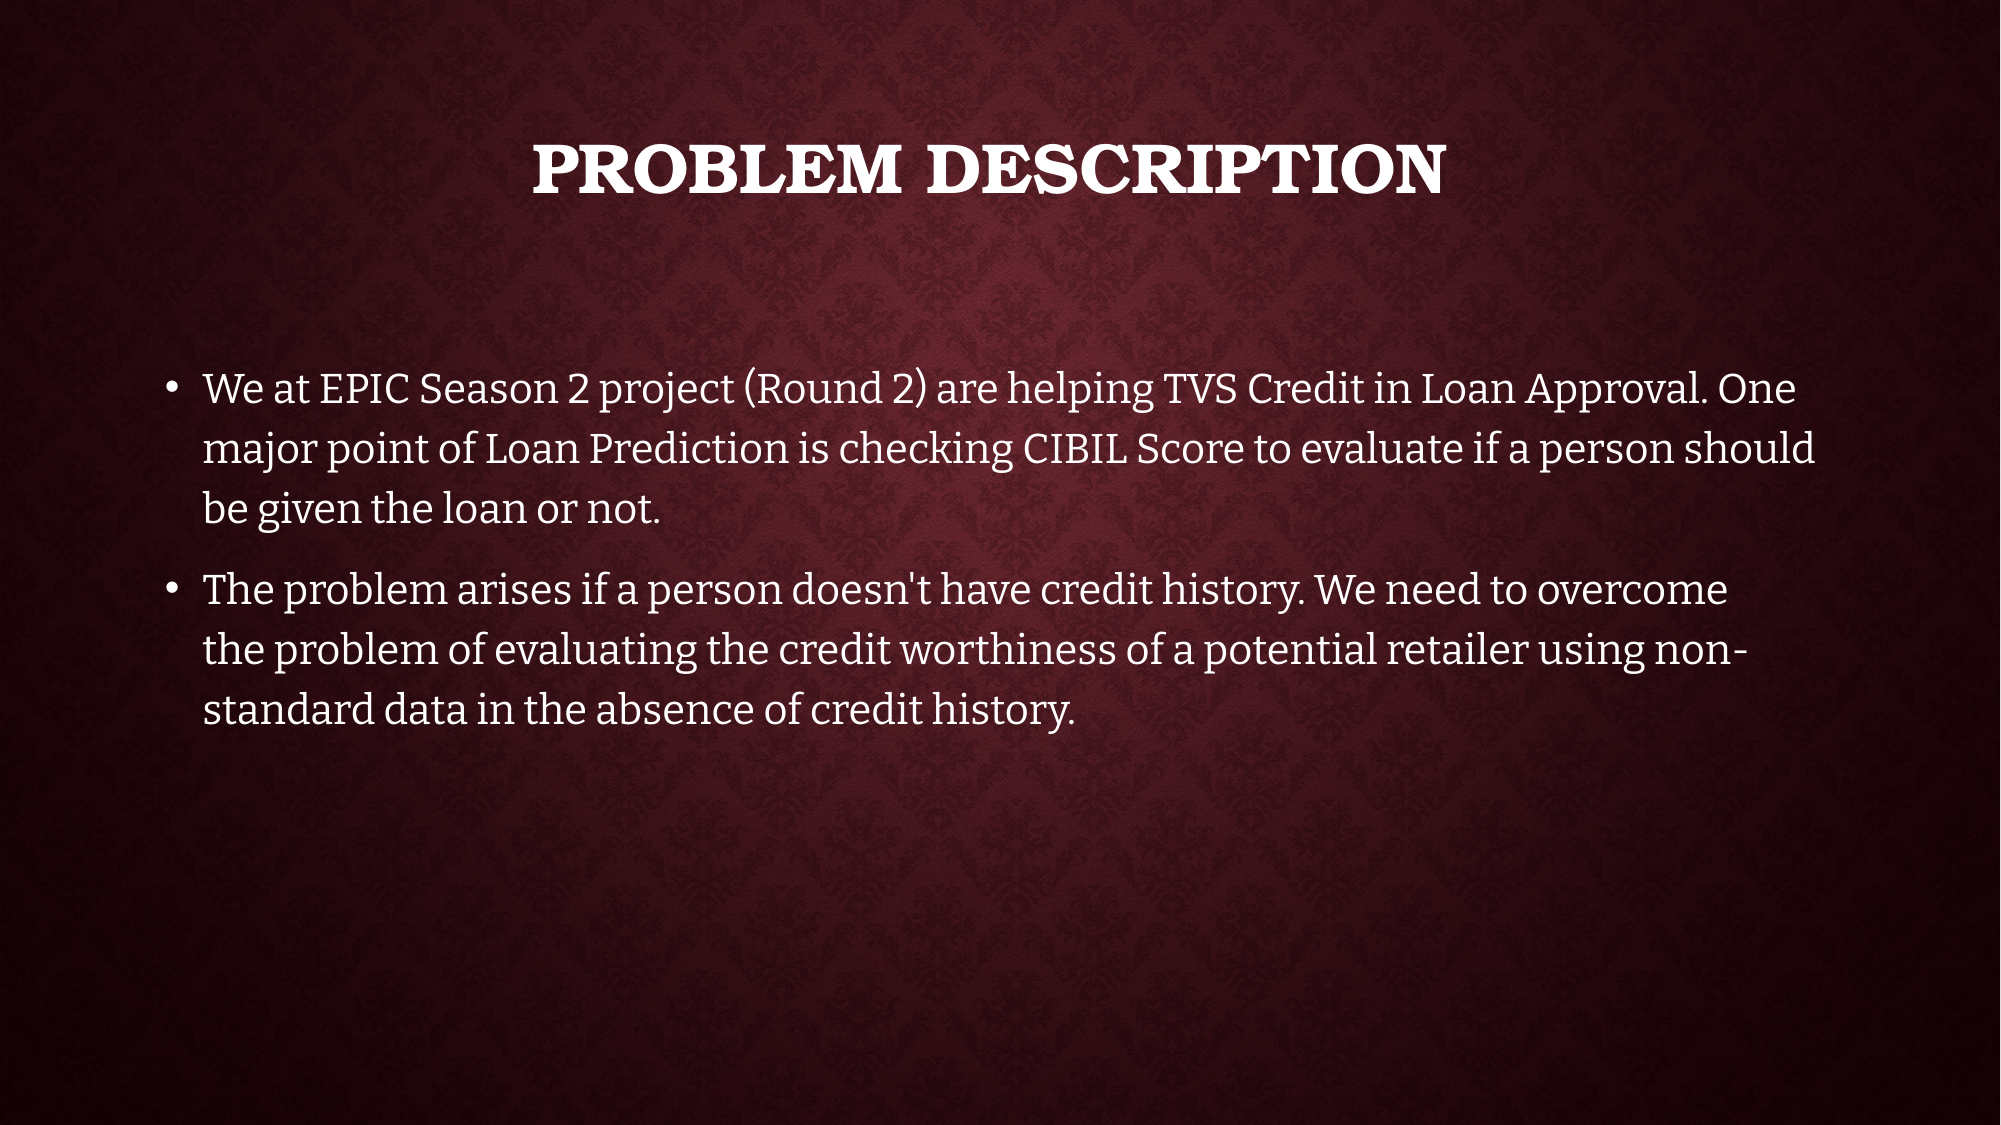

# Problem Description

We at EPIC Season 2 project (Round 2) are helping TVS Credit in Loan Approval. One major point of Loan Prediction is checking CIBIL Score to evaluate if a person should be given the loan or not.
The problem arises if a person doesn't have credit history. We need to overcome the problem of evaluating the credit worthiness of a potential retailer using non-standard data in the absence of credit history.